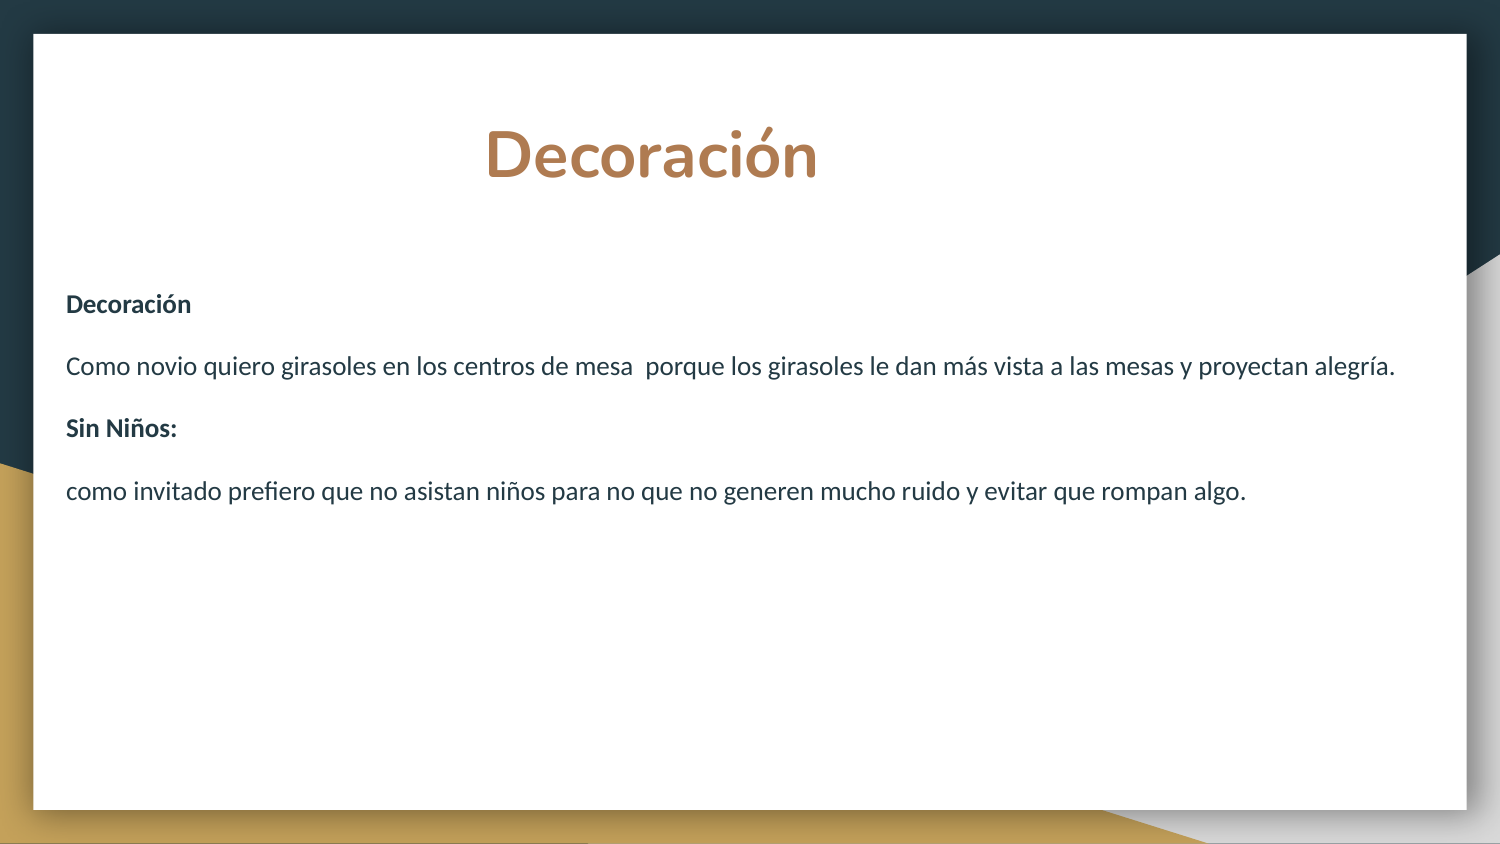

# Decoración

Decoración
Como novio quiero girasoles en los centros de mesa  porque los girasoles le dan más vista a las mesas y proyectan alegría.
Sin Niños:
como invitado prefiero que no asistan niños para no que no generen mucho ruido y evitar que rompan algo.